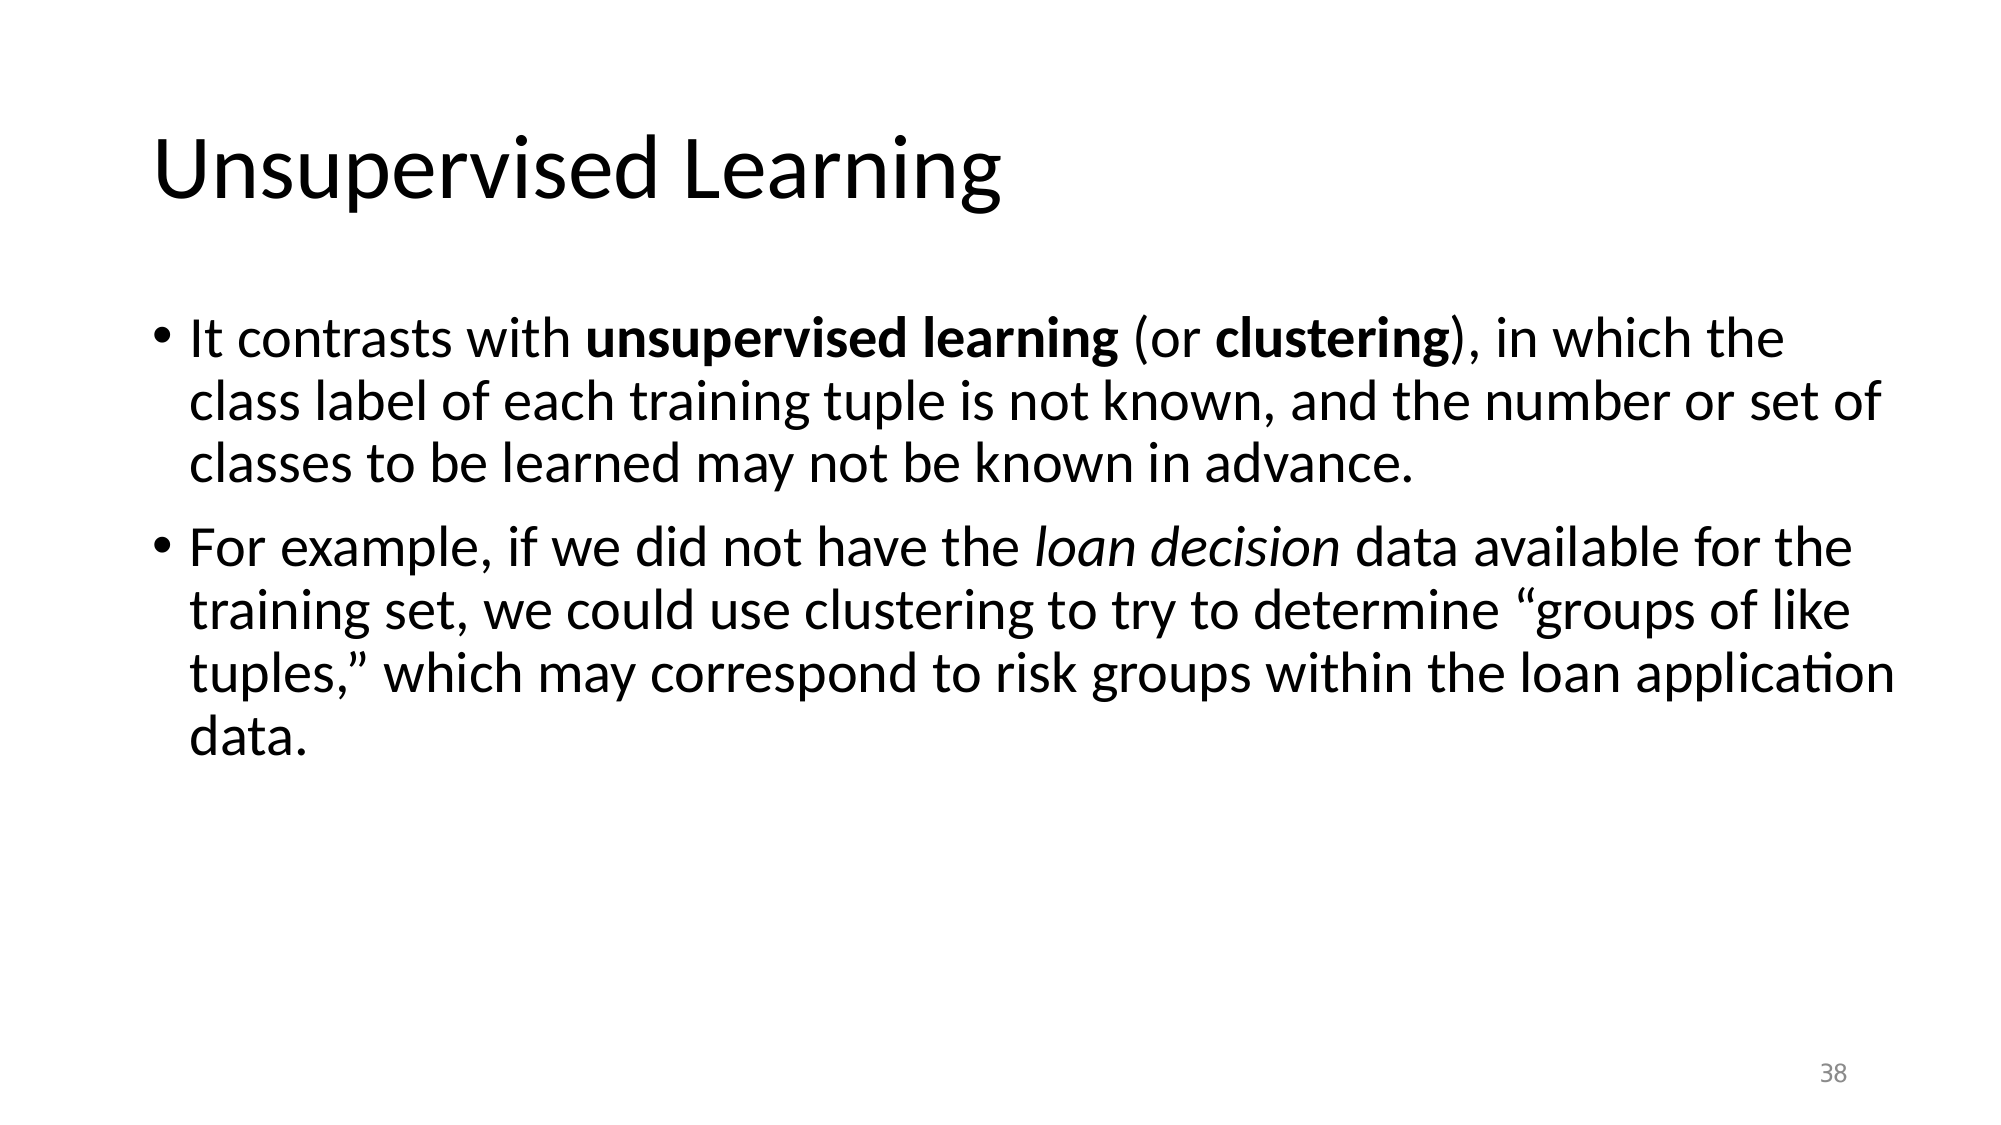

# Unsupervised Learning
It contrasts with unsupervised learning (or clustering), in which the class label of each training tuple is not known, and the number or set of classes to be learned may not be known in advance.
For example, if we did not have the loan decision data available for the training set, we could use clustering to try to determine “groups of like tuples,” which may correspond to risk groups within the loan application data.
38